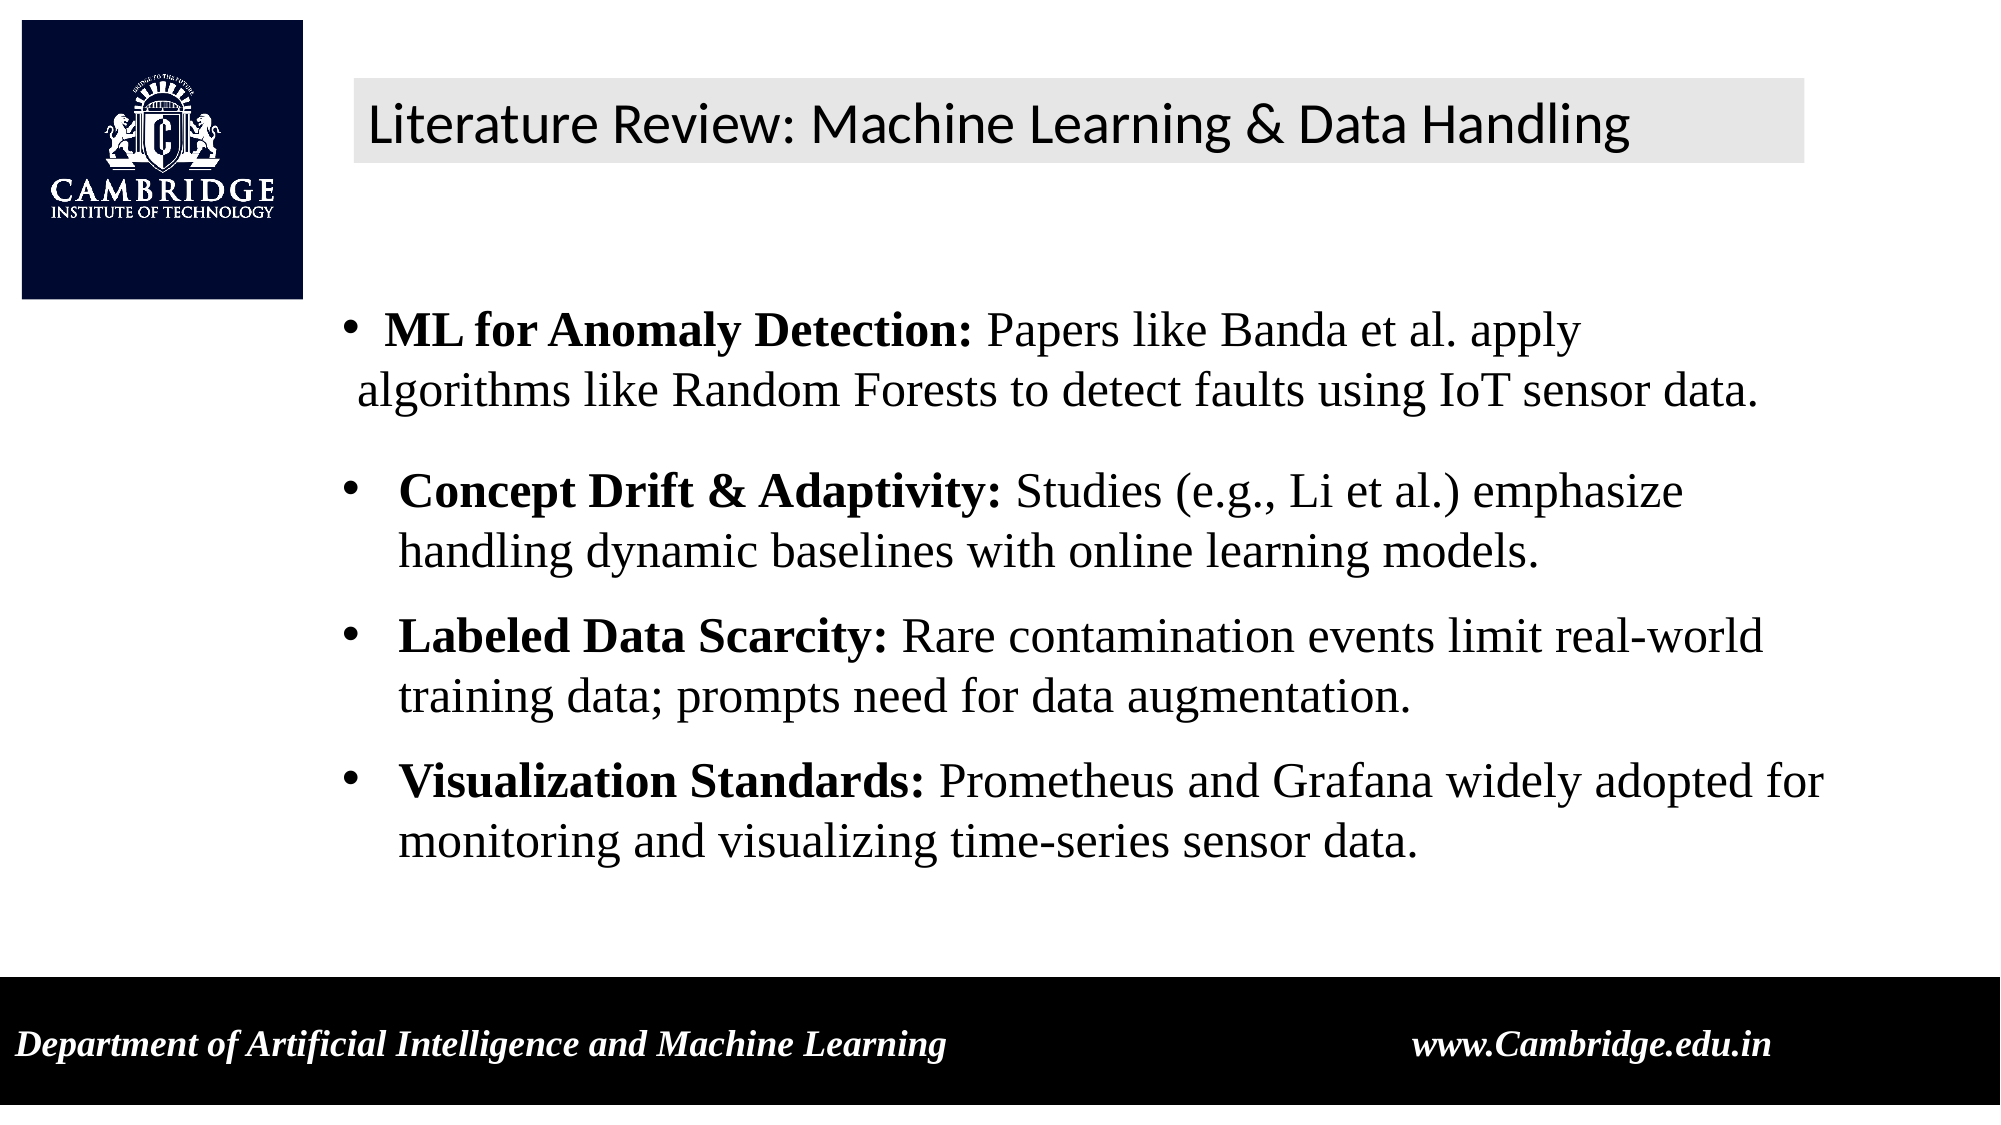

Literature Review: Machine Learning & Data Handling
  ML for Anomaly Detection: Papers like Banda et al. apply    algorithms like Random Forests to detect faults using IoT sensor data.
Concept Drift & Adaptivity: Studies (e.g., Li et al.) emphasize handling dynamic baselines with online learning models.
Labeled Data Scarcity: Rare contamination events limit real-world training data; prompts need for data augmentation.
Visualization Standards: Prometheus and Grafana widely adopted for monitoring and visualizing time-series sensor data.
Department of Artificial Intelligence and Machine Learning                                                 www.Cambridge.edu.in